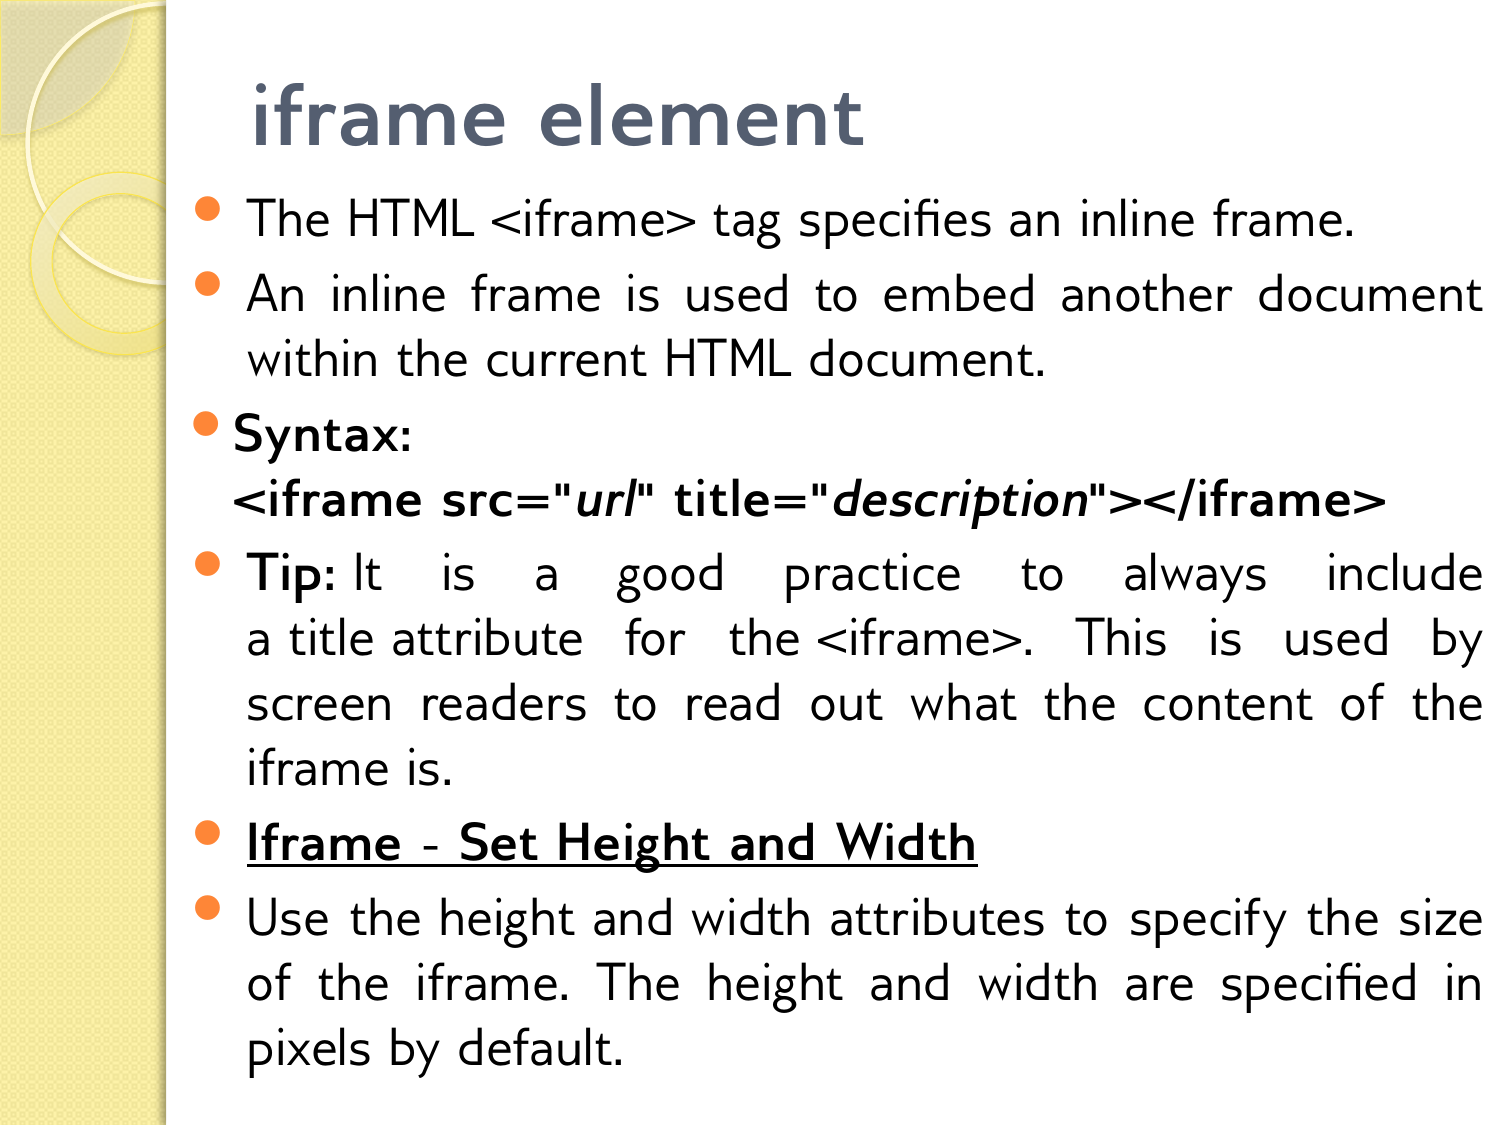

# iframe element
The HTML <iframe> tag specifies an inline frame.
An inline frame is used to embed another document within the current HTML document.
Syntax: <iframe src="url" title="description"></iframe>
Tip: It is a good practice to always include a title attribute for the <iframe>. This is used by screen readers to read out what the content of the iframe is.
Iframe - Set Height and Width
Use the height and width attributes to specify the size of the iframe. The height and width are specified in pixels by default.